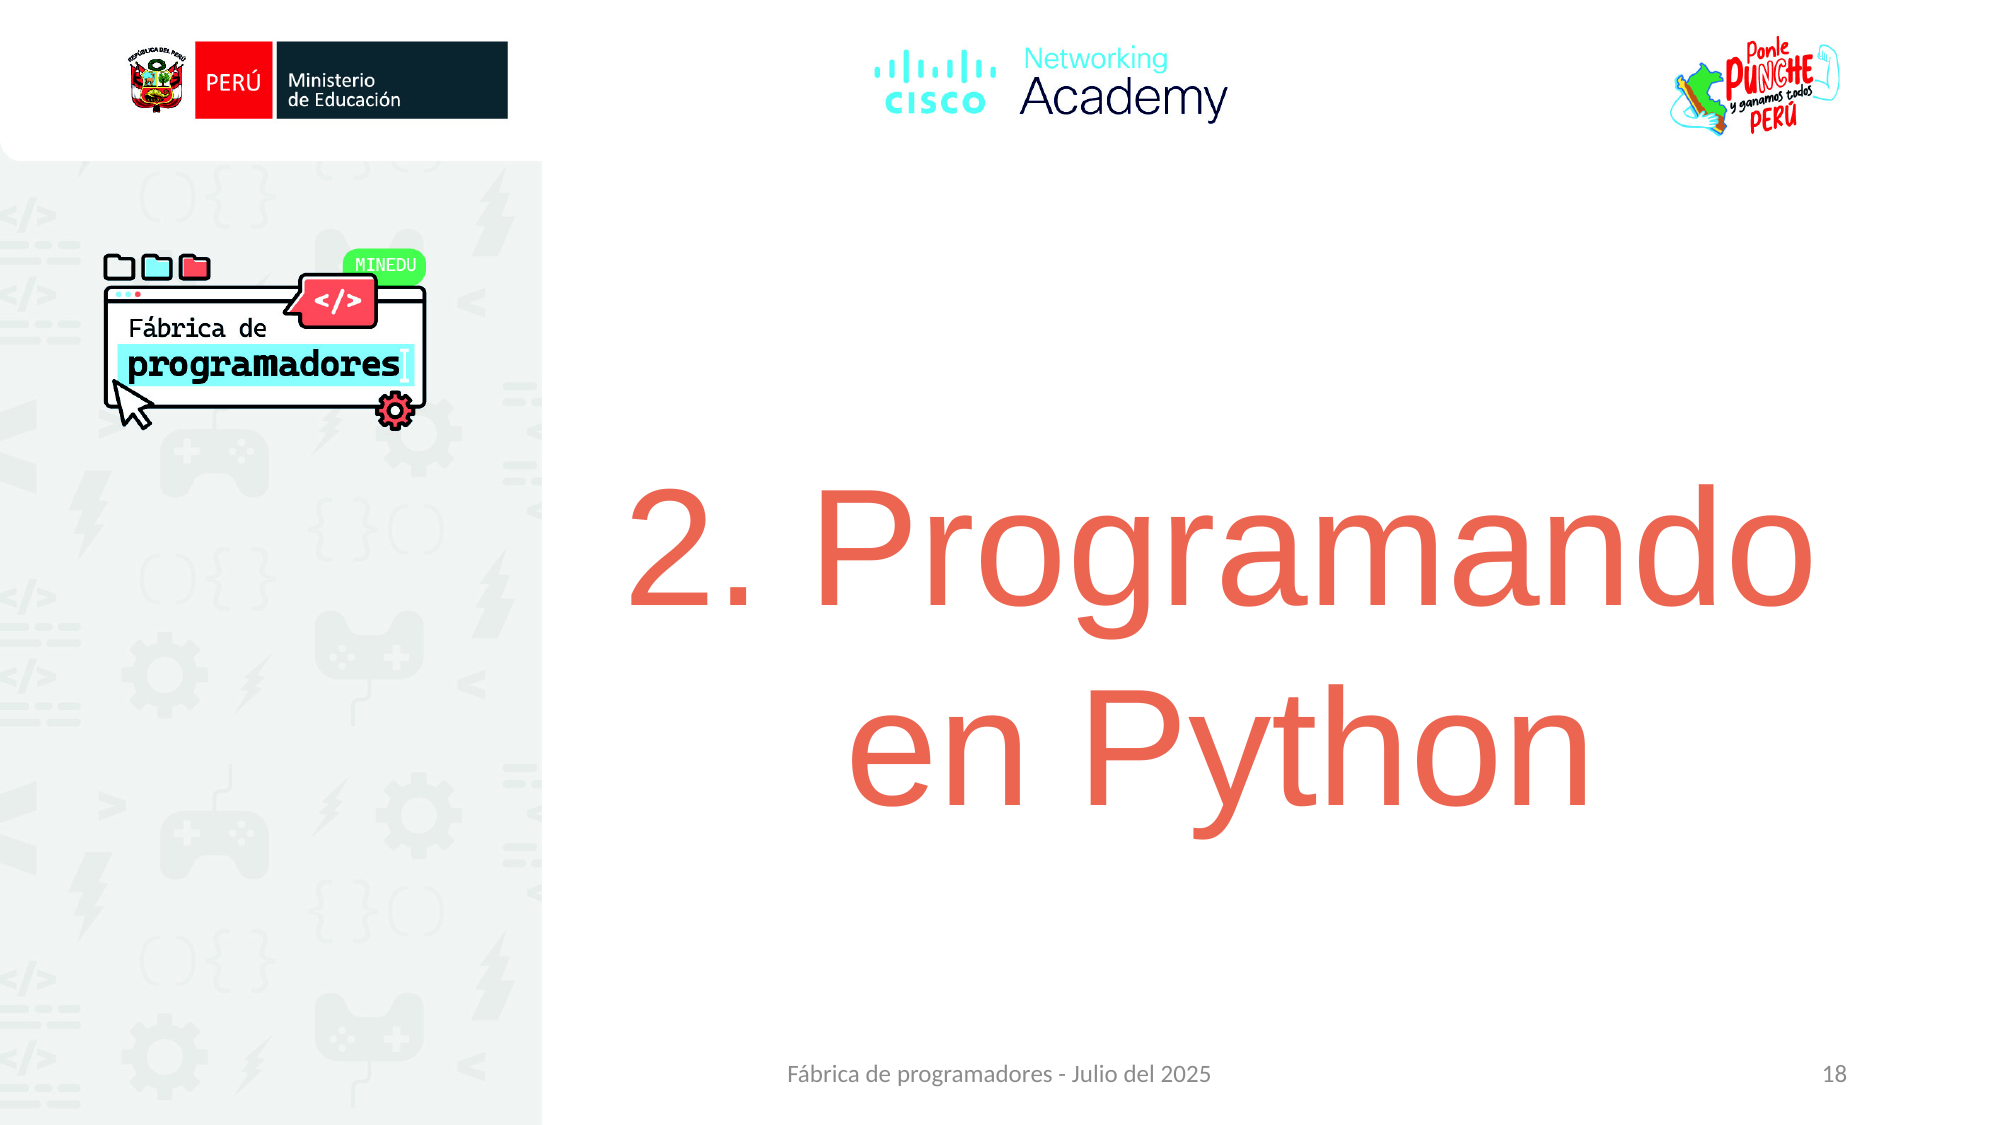

2. Programando en Python

Fábrica de programadores - Julio del 2025
18